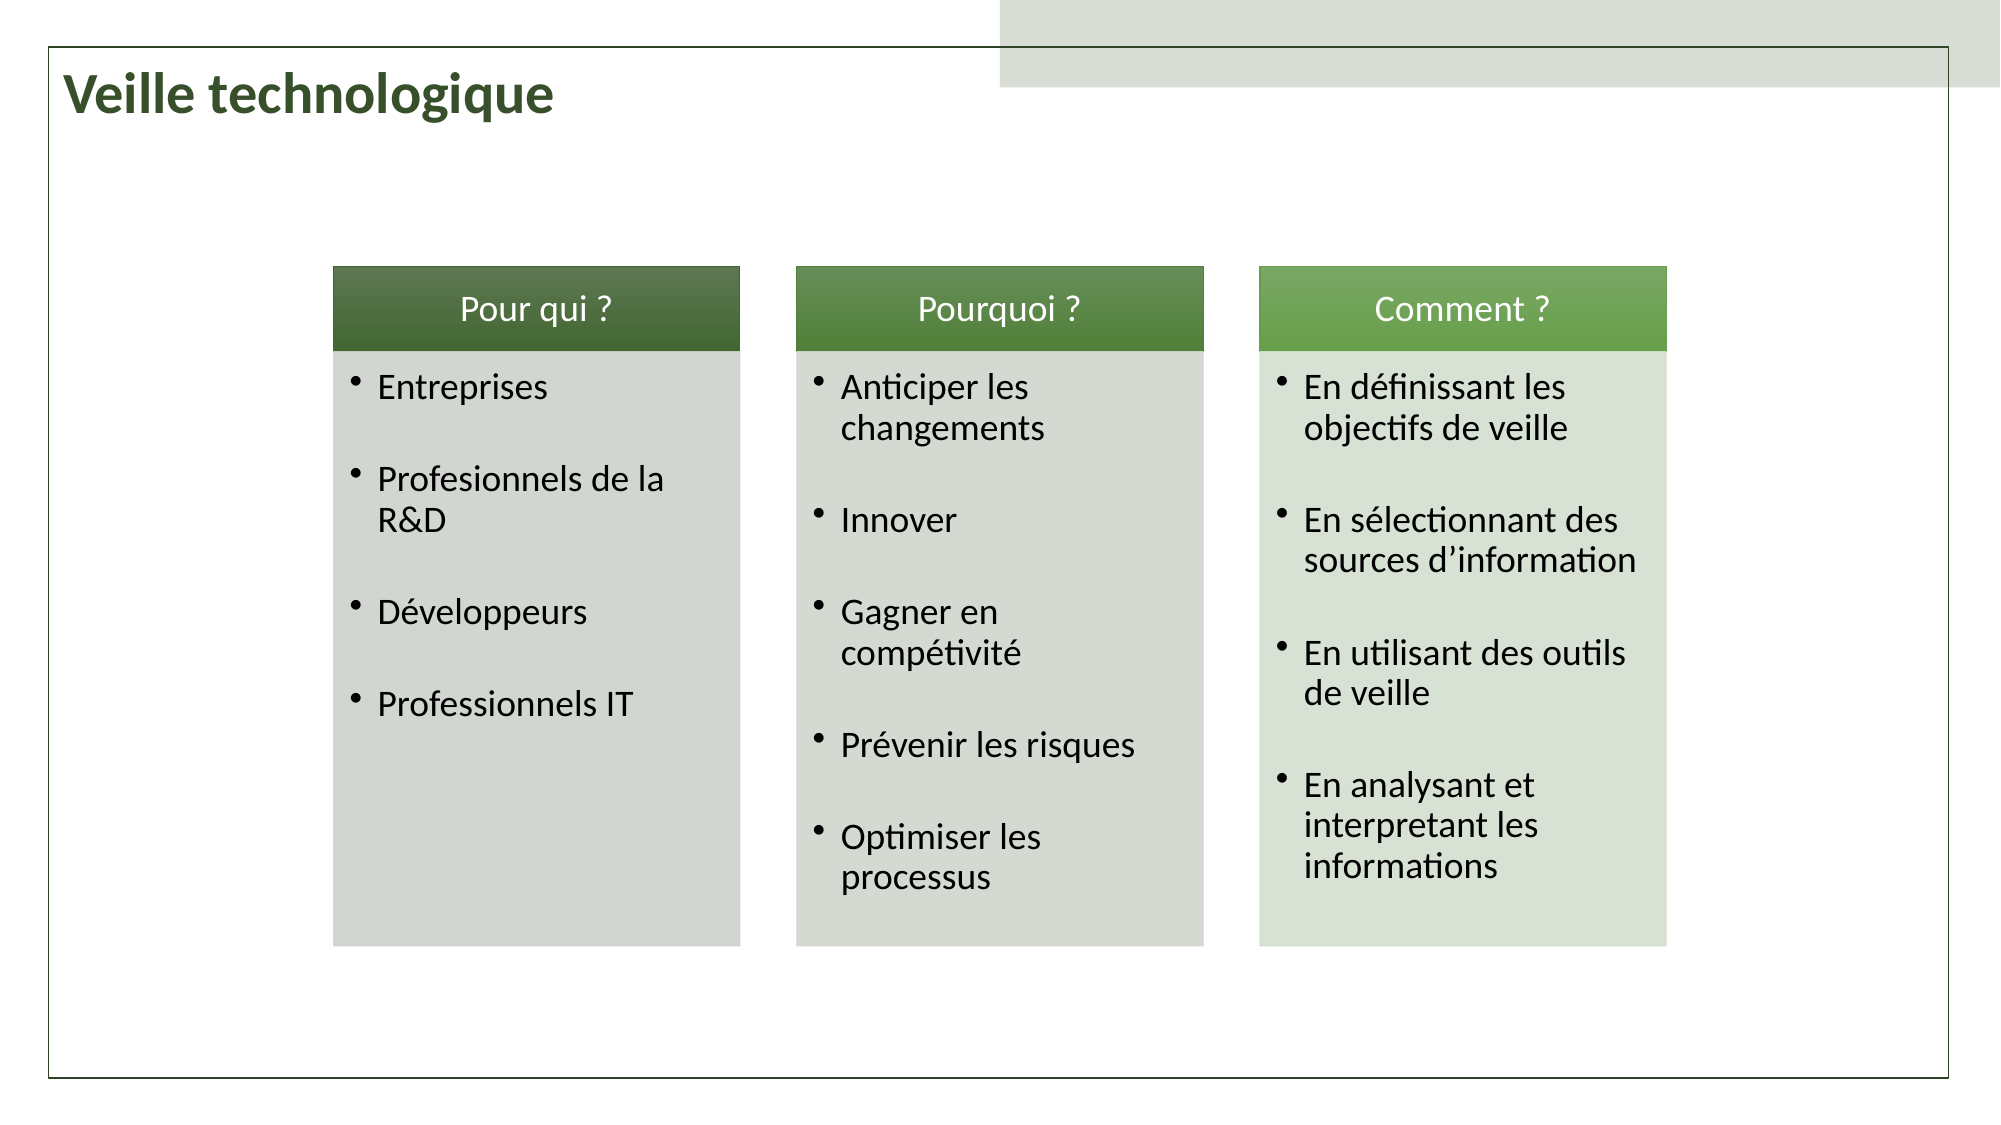

Veille technologique
Pour qui ?
Entreprises

Profesionnels de la R&D

Développeurs

Professionnels IT
Pourquoi ?
Anticiper les changements

Innover

Gagner en compétivité

Prévenir les risques

Optimiser les processus
Comment ?
En définissant les objectifs de veille

En sélectionnant des sources d’information

En utilisant des outils de veille

En analysant et interpretant les informations